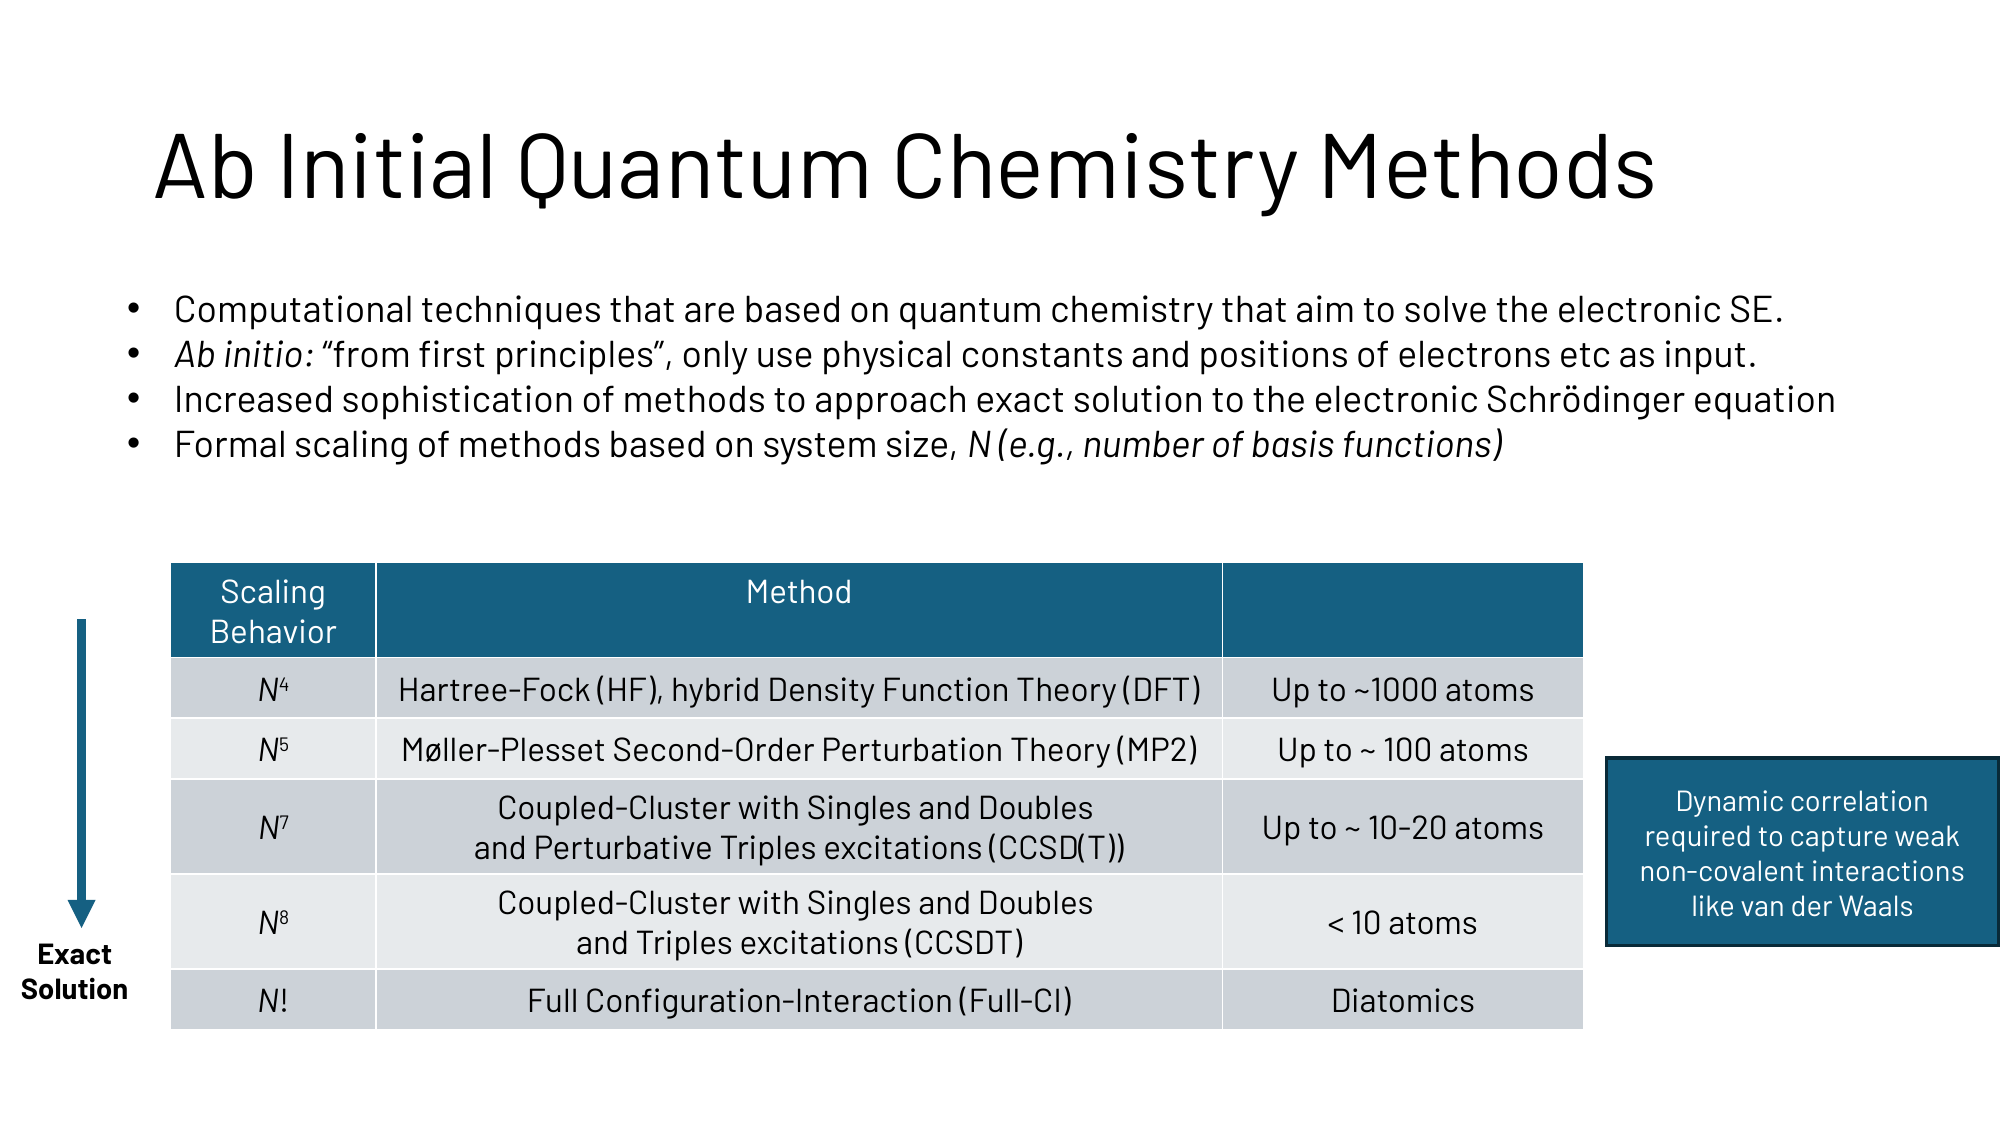

# Ab Initial Quantum Chemistry Methods
Computational techniques that are based on quantum chemistry that aim to solve the electronic SE.
Ab initio: “from first principles”, only use physical constants and positions of electrons etc as input.
Increased sophistication of methods to approach exact solution to the electronic Schrödinger equation
Formal scaling of methods based on system size, N (e.g., number of basis functions)

| Scaling Behavior | Method |  |
| --- | --- | --- |
| N4 | Hartree-Fock (HF), hybrid Density Function Theory (DFT) | Up to ~1000 atoms |
| N5 | Møller-Plesset Second-Order Perturbation Theory (MP2) | Up to ~ 100 atoms |
| N7 | Coupled-Cluster with Singles and Doubles and Perturbative Triples excitations (CCSD(T)) | Up to ~ 10-20 atoms |
| N8 | Coupled-Cluster with Singles and Doubles and Triples excitations (CCSDT) | < 10 atoms |
| N! | Full Configuration-Interaction (Full-CI) | Diatomics |
Dynamic correlation required to capture weak non-covalent interactions like van der Waals
Exact
Solution